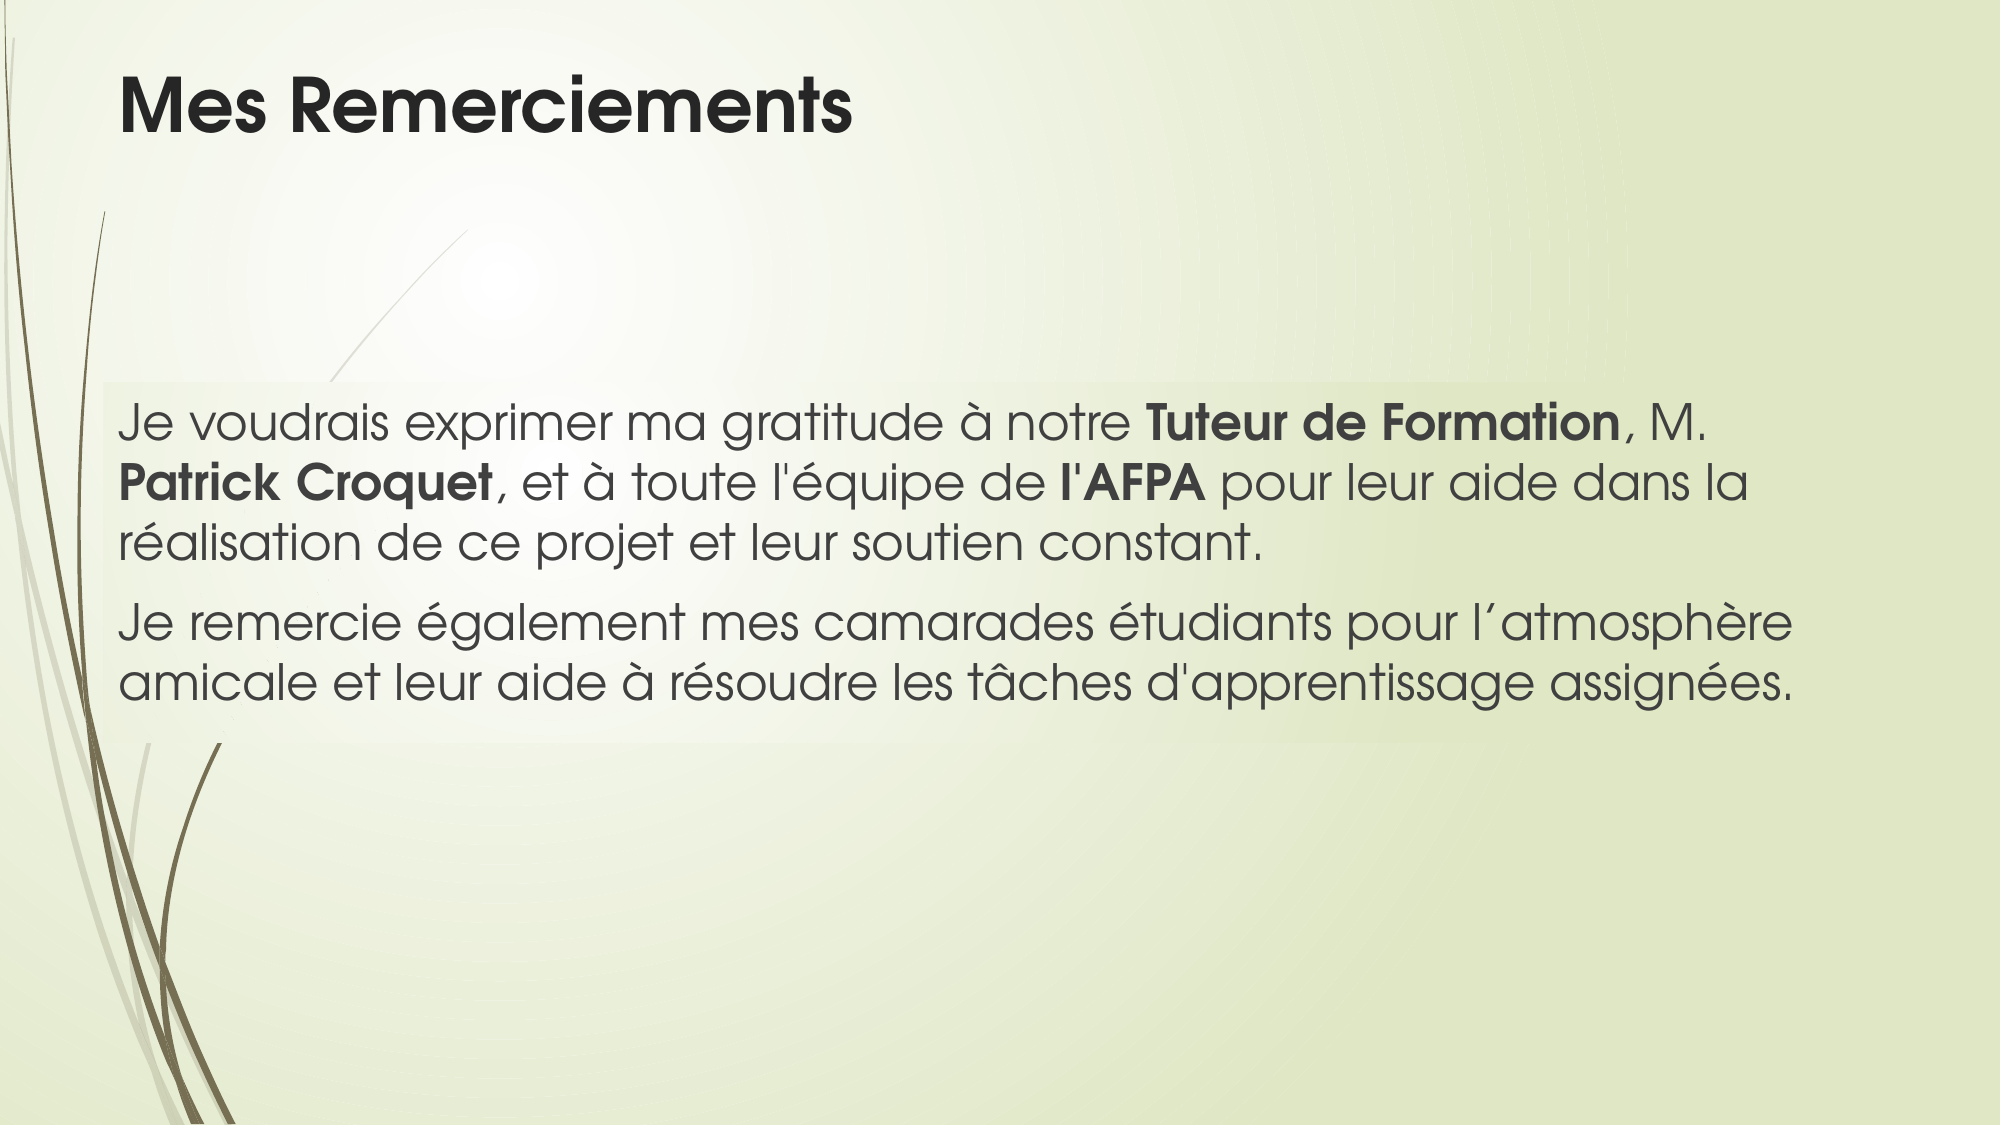

# Mes Remerciements
Je voudrais exprimer ma gratitude à notre Tuteur de Formation, M. Patrick Croquet, et à toute l'équipe de l'AFPA pour leur aide dans la réalisation de ce projet et leur soutien constant.
Je remercie également mes camarades étudiants pour l’atmosphère amicale et leur aide à résoudre les tâches d'apprentissage assignées.